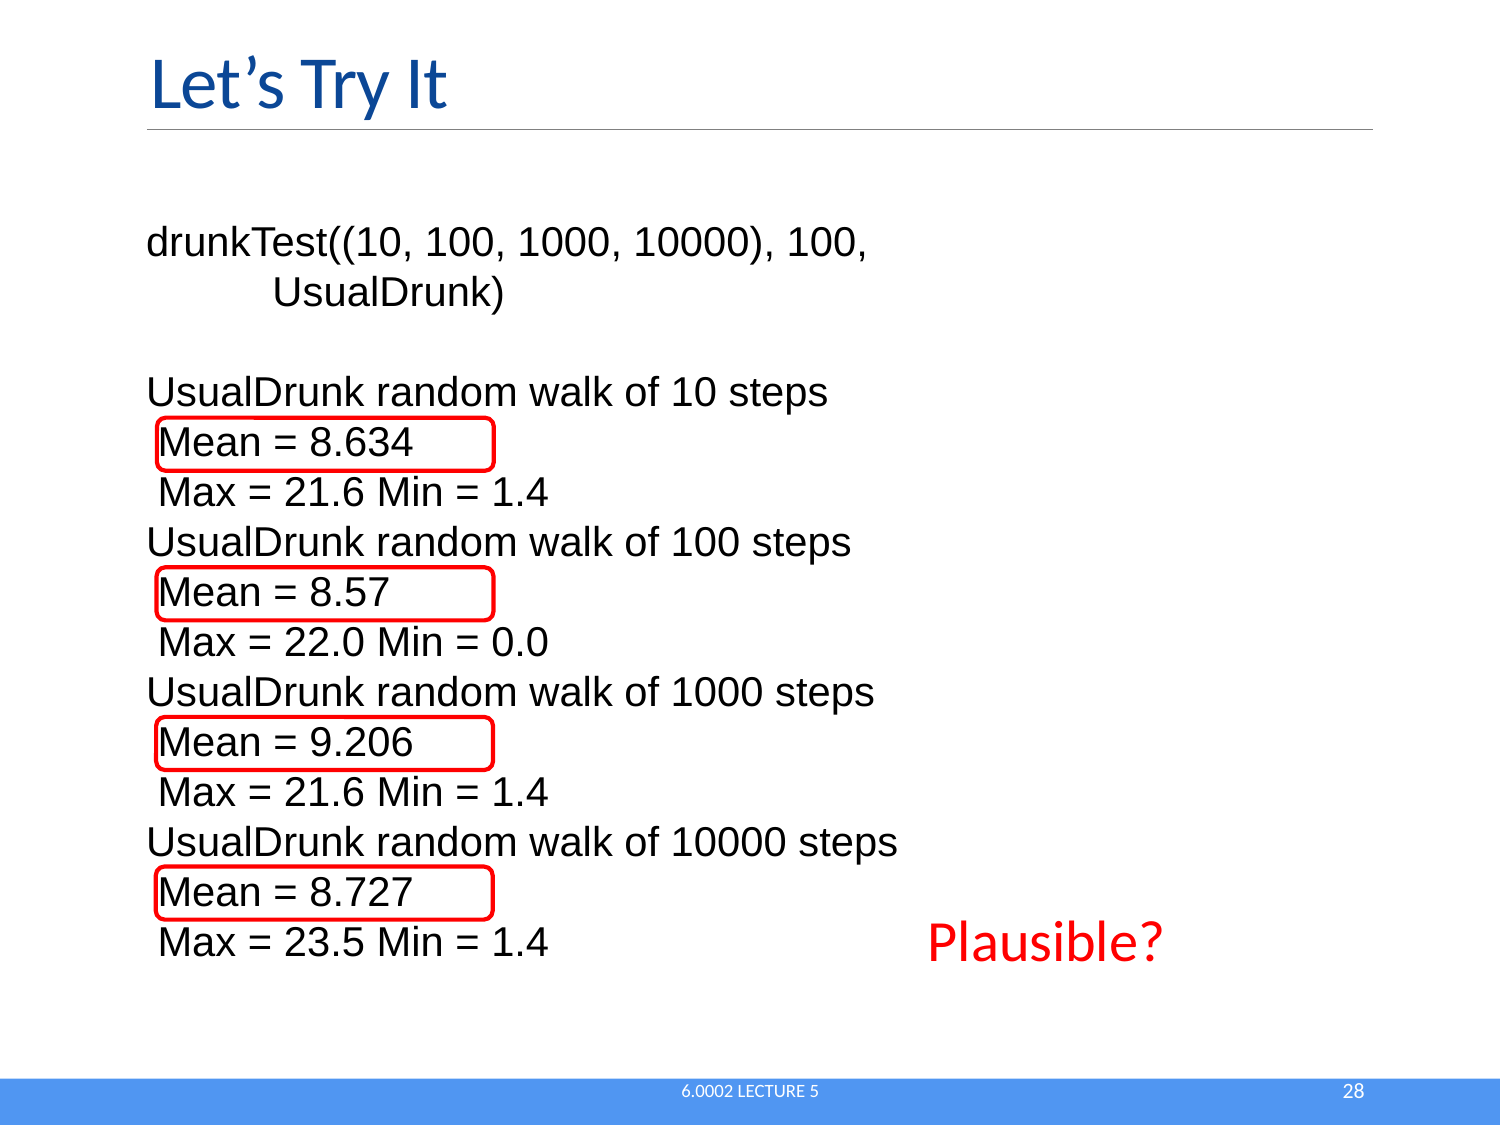

# Let’s Try It
drunkTest((10, 100, 1000, 10000), 100,
           UsualDrunk)

UsualDrunk random walk of 10 steps
 Mean = 8.634
 Max = 21.6 Min = 1.4
UsualDrunk random walk of 100 steps
 Mean = 8.57
 Max = 22.0 Min = 0.0
UsualDrunk random walk of 1000 steps
 Mean = 9.206
 Max = 21.6 Min = 1.4
UsualDrunk random walk of 10000 steps
 Mean = 8.727
 Max = 23.5 Min = 1.4

Plausible?
6.0002 Lecture 5
28